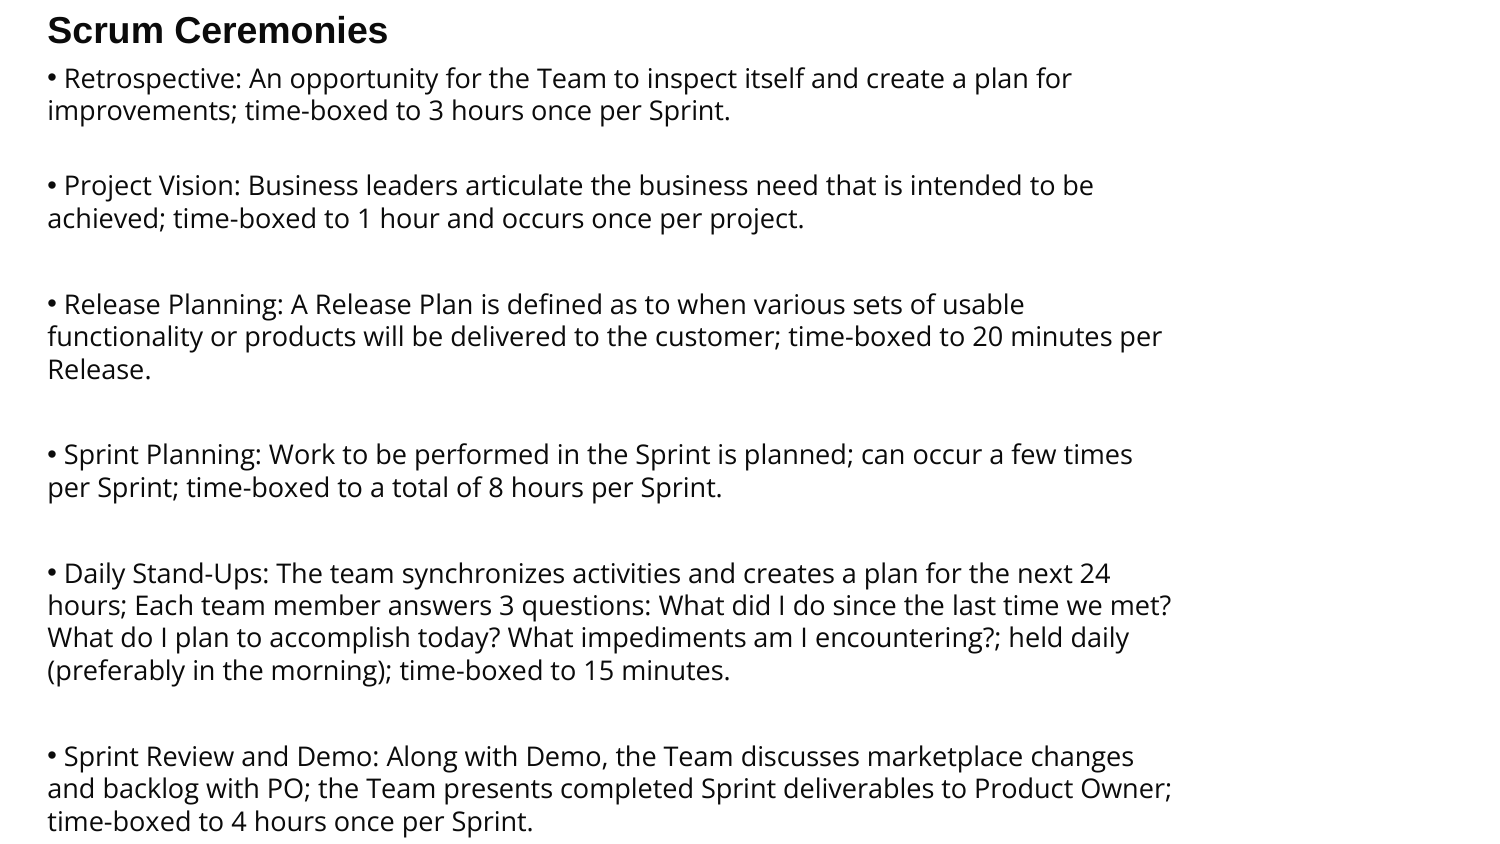

Scrum Ceremonies
 Retrospective: An opportunity for the Team to inspect itself and create a plan for improvements; time-boxed to 3 hours once per Sprint.

 Project Vision: Business leaders articulate the business need that is intended to be achieved; time-boxed to 1 hour and occurs once per project.

 Release Planning: A Release Plan is defined as to when various sets of usable functionality or products will be delivered to the customer; time-boxed to 20 minutes per Release.

 Sprint Planning: Work to be performed in the Sprint is planned; can occur a few times per Sprint; time-boxed to a total of 8 hours per Sprint.

 Daily Stand-Ups: The team synchronizes activities and creates a plan for the next 24 hours; Each team member answers 3 questions: What did I do since the last time we met? What do I plan to accomplish today? What impediments am I encountering?; held daily (preferably in the morning); time-boxed to 15 minutes.

 Sprint Review and Demo: Along with Demo, the Team discusses marketplace changes and backlog with PO; the Team presents completed Sprint deliverables to Product Owner; time-boxed to 4 hours once per Sprint.